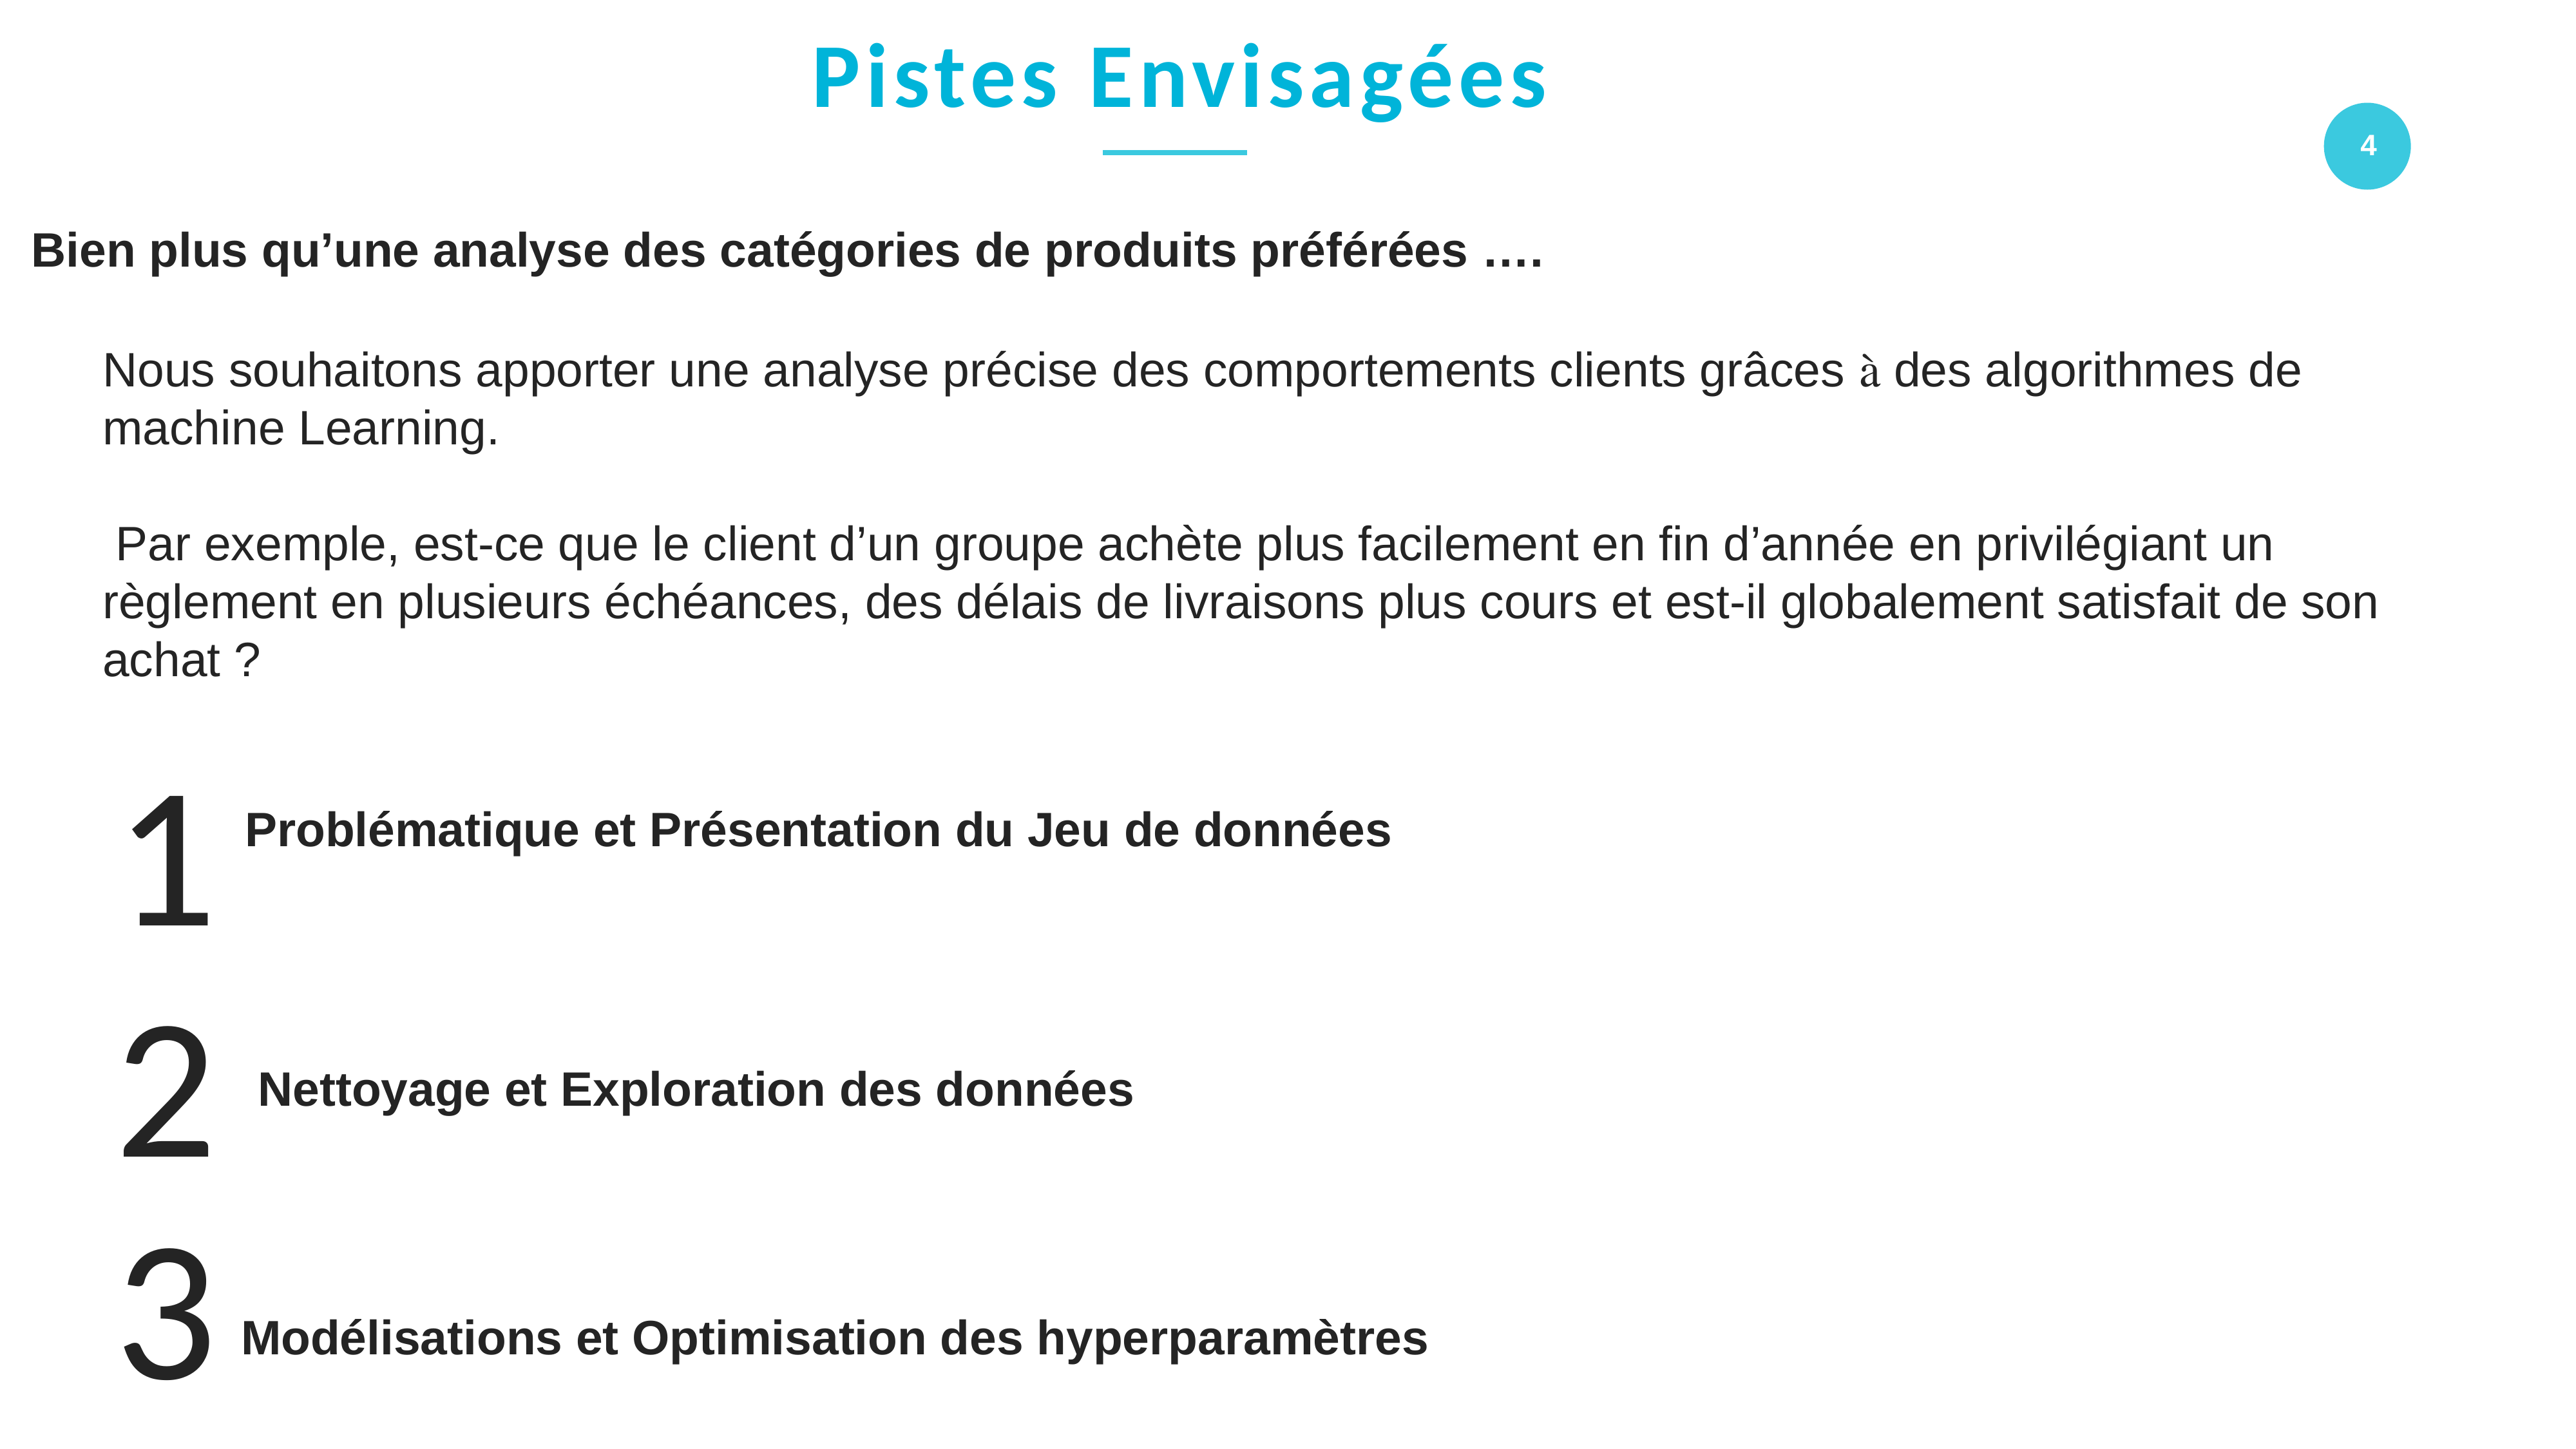

Pistes Envisagées
Bien plus qu’une analyse des catégories de produits préférées ….
Nous souhaitons apporter une analyse précise des comportements clients grâces à des algorithmes de machine Learning.

 Par exemple, est-ce que le client d’un groupe achète plus facilement en fin d’année en privilégiant un règlement en plusieurs échéances, des délais de livraisons plus cours et est-il globalement satisfait de son achat ?
1
Problématique et Présentation du Jeu de données
2
Nettoyage et Exploration des données
3
Modélisations et Optimisation des hyperparamètres